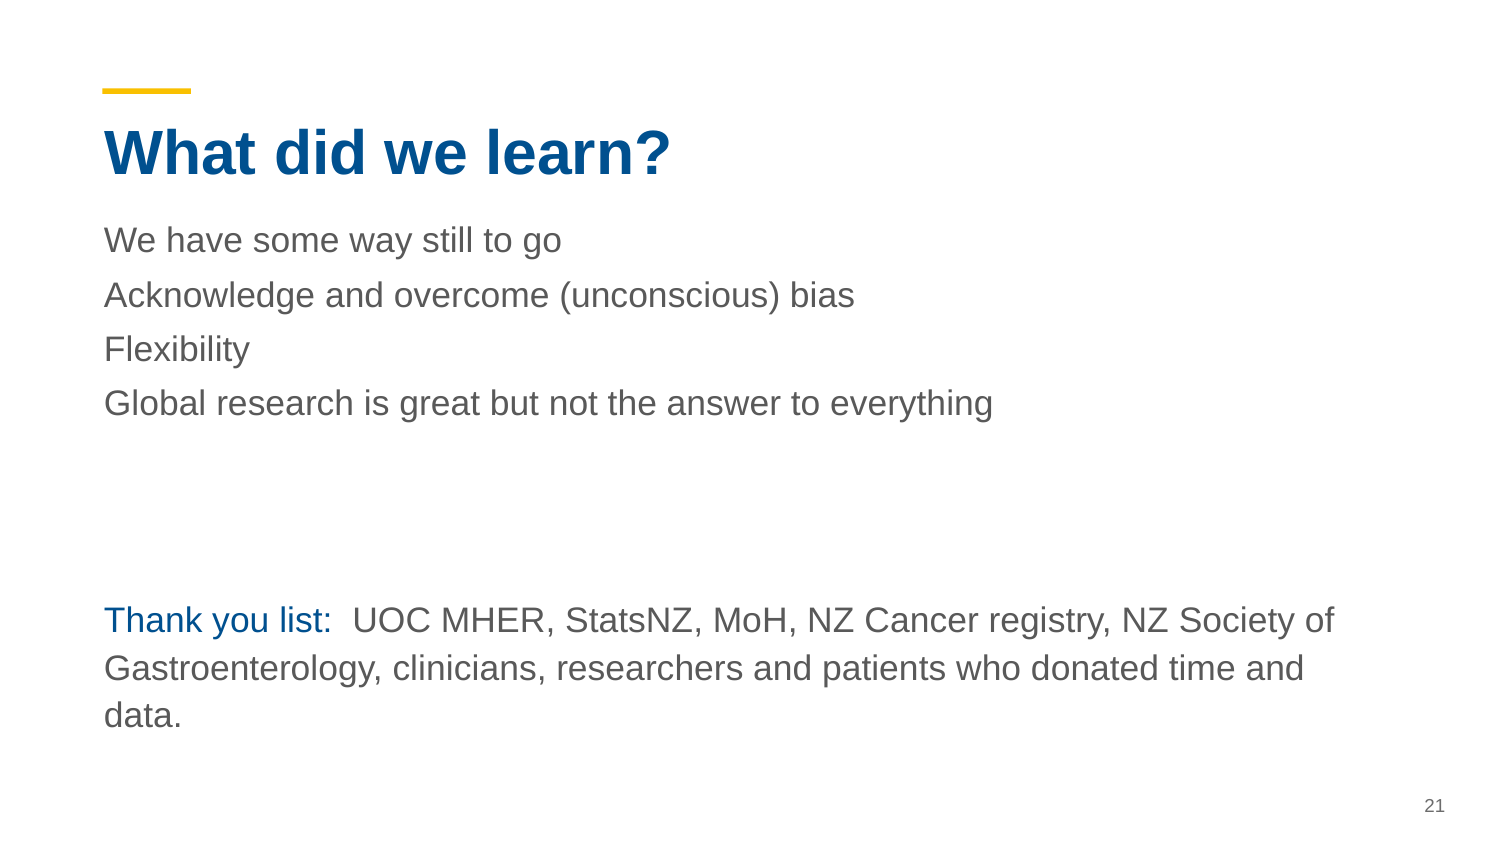

# What did we learn?
We have some way still to go
Acknowledge and overcome (unconscious) bias
Flexibility
Global research is great but not the answer to everything

Thank you list:  UOC MHER, StatsNZ, MoH, NZ Cancer registry, NZ Society of Gastroenterology, clinicians, researchers and patients who donated time and data.

21